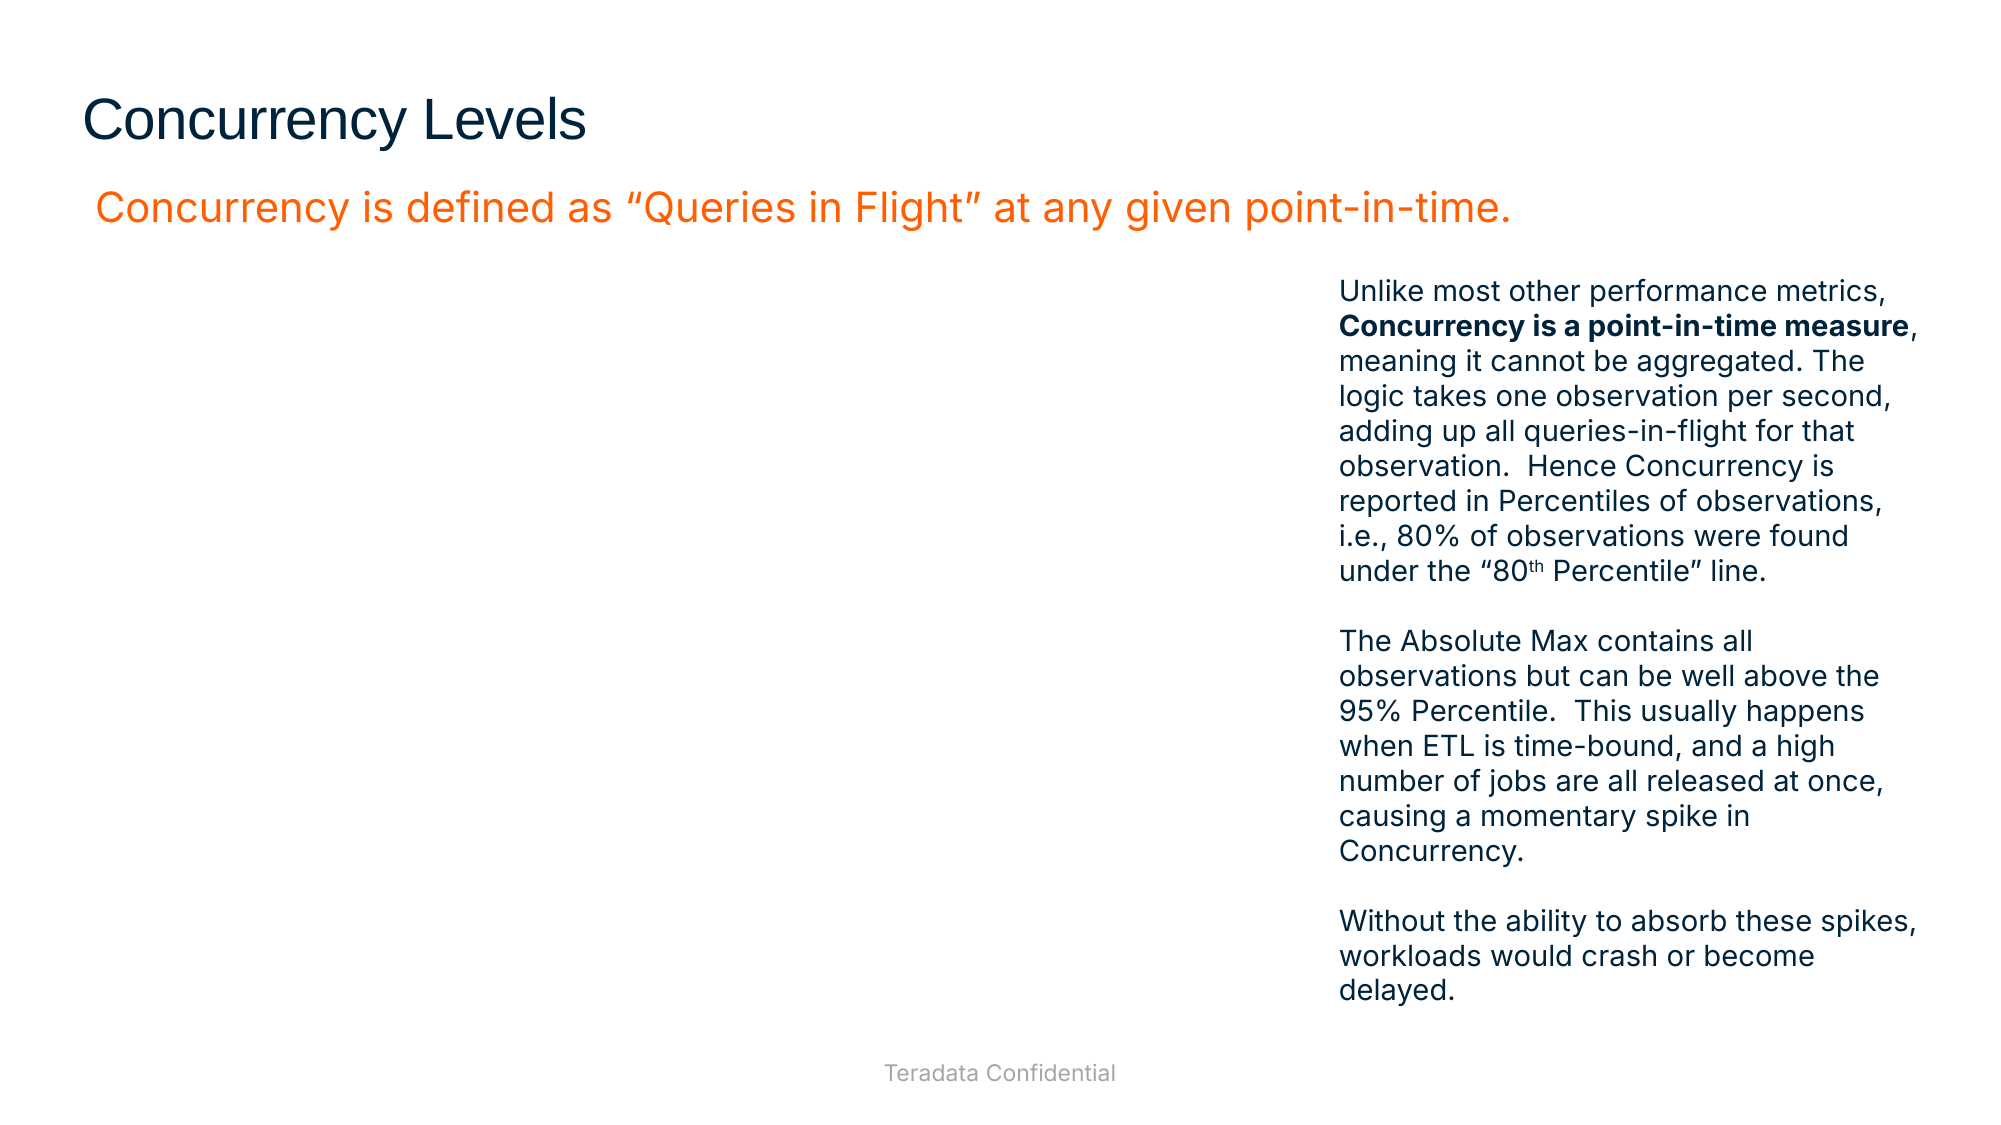

# Concurrency Levels
Concurrency is defined as “Queries in Flight” at any given point-in-time.
Unlike most other performance metrics, Concurrency is a point-in-time measure, meaning it cannot be aggregated. The logic takes one observation per second, adding up all queries-in-flight for that observation.  Hence Concurrency is reported in Percentiles of observations, i.e., 80% of observations were found under the “80th Percentile” line.

The Absolute Max contains all observations but can be well above the 95% Percentile.  This usually happens when ETL is time-bound, and a high number of jobs are all released at once, causing a momentary spike in Concurrency.

Without the ability to absorb these spikes, workloads would crash or become delayed.

{{pic:vhc--concurrency2.png}}

Teradata Confidential